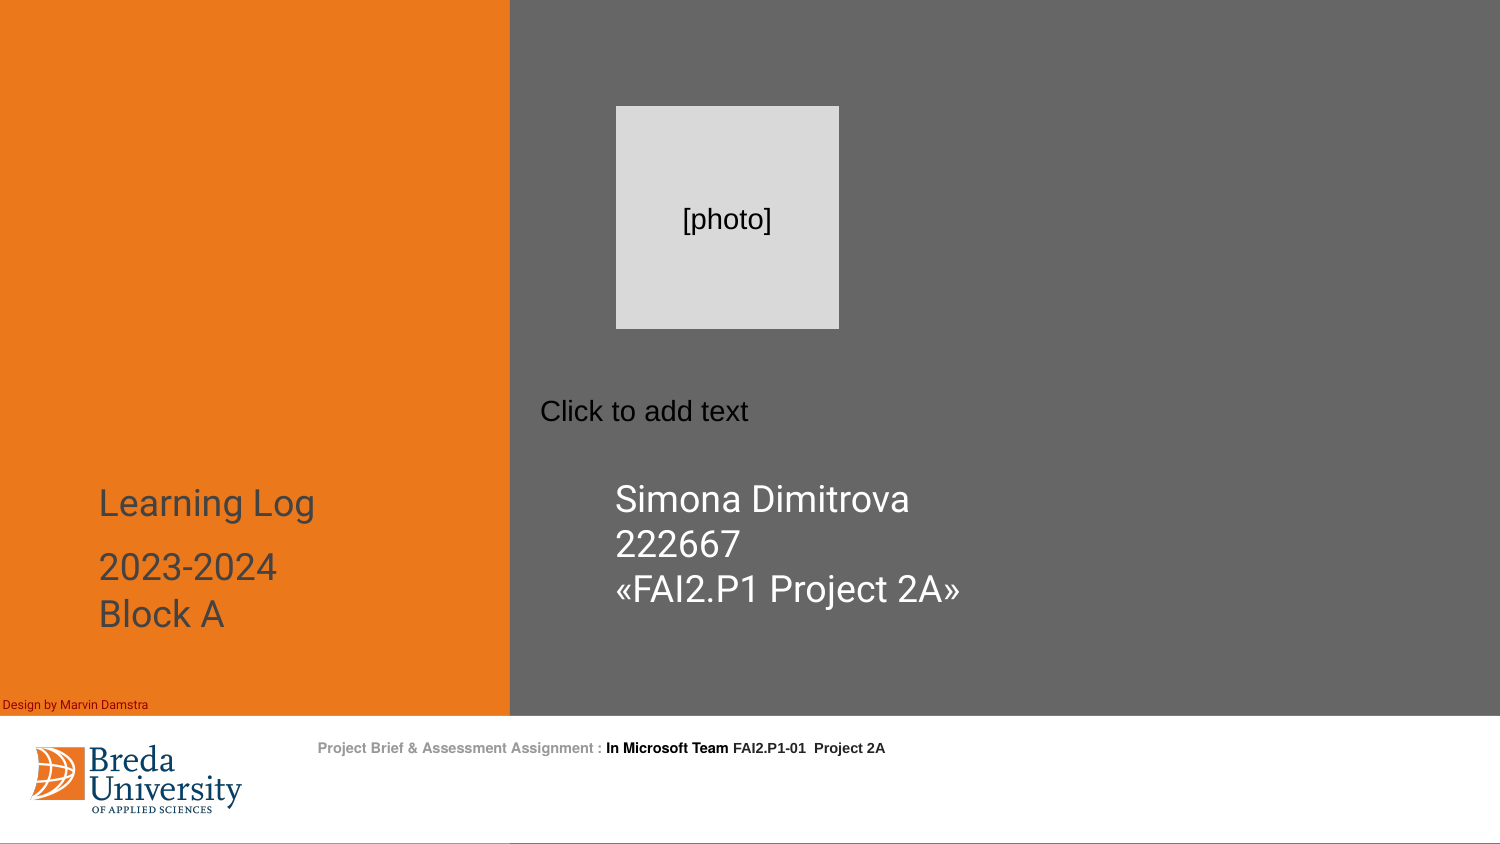

# Simona Dimitrova
222667
«FAI2.P1 Project 2A»
[photo]
Learning Log
2023-2024 Block A
Click to add text
Design by Marvin Damstra